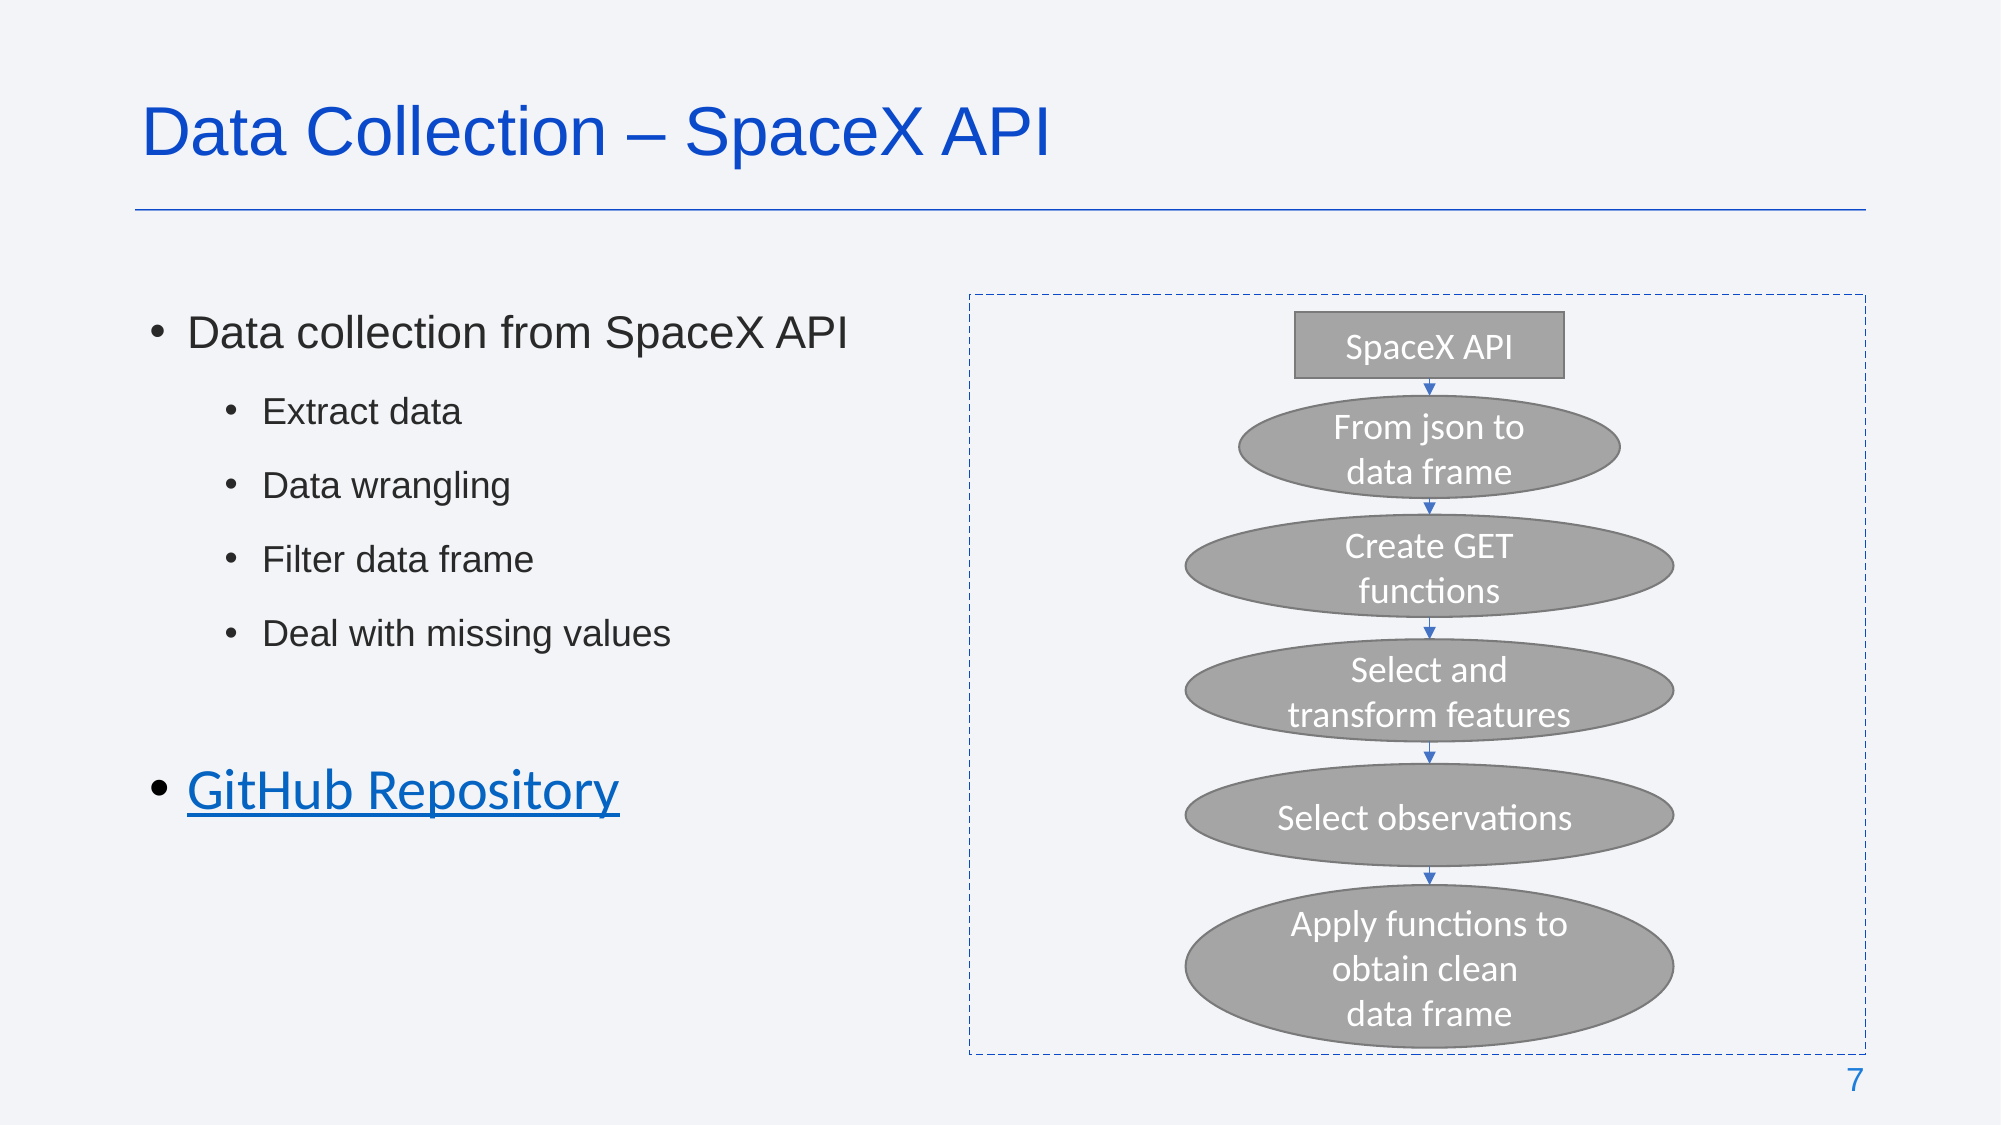

Data Collection – SpaceX API

Data collection from SpaceX API
Extract data
Data wrangling
Filter data frame
Deal with missing values

GitHub Repository
SpaceX API
From json to data frame
Create GET functions
Select and transform features
Select observations
Apply functions to obtain clean
data frame
7